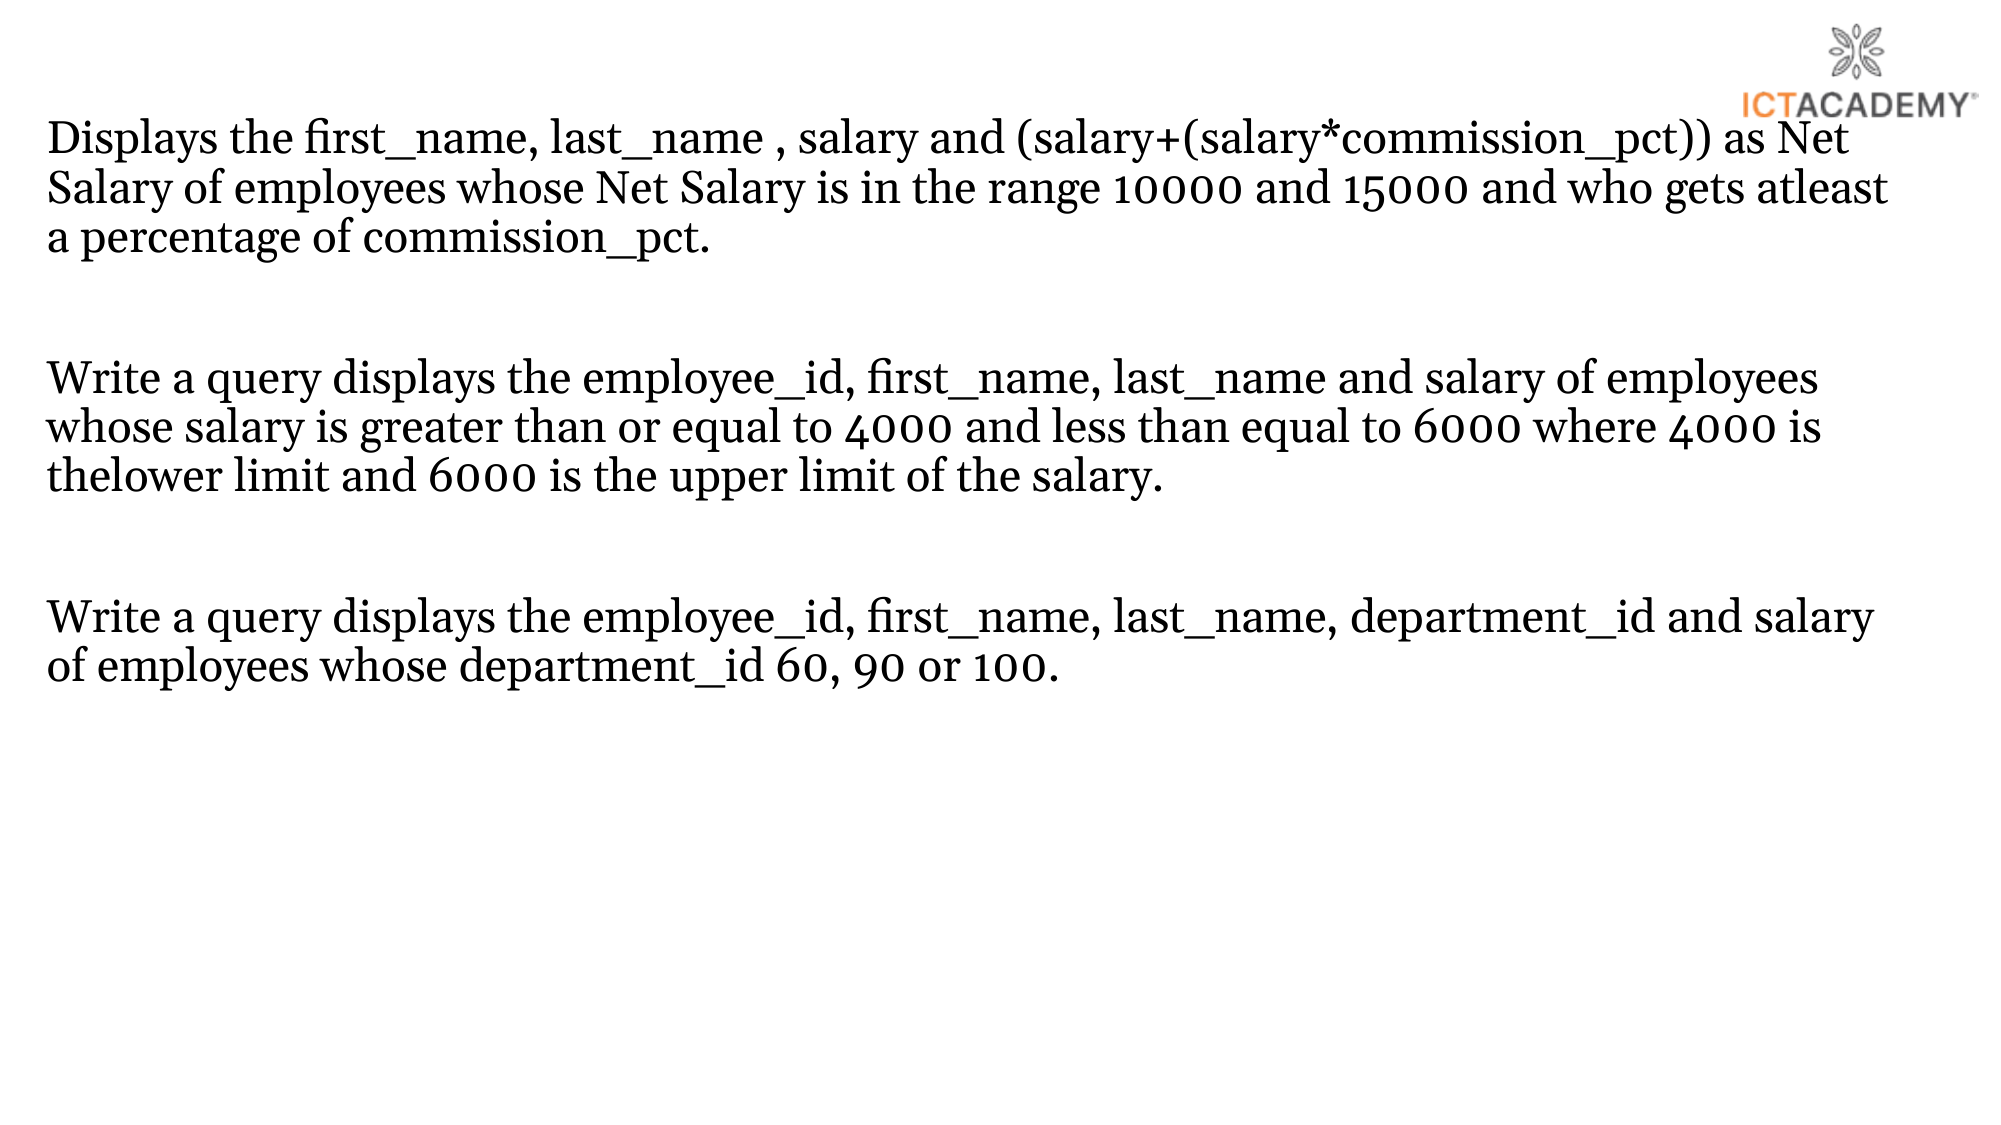

Displays the first_name, last_name , salary and (salary+(salary*commission_pct)) as Net Salary of employees whose Net Salary is in the range 10000 and 15000 and who gets atleast a percentage of commission_pct.

Write a query displays the employee_id, first_name, last_name and salary of employees whose salary is greater than or equal to 4000 and less than equal to 6000 where 4000 is thelower limit and 6000 is the upper limit of the salary.

Write a query displays the employee_id, first_name, last_name, department_id and salary of employees whose department_id 60, 90 or 100.